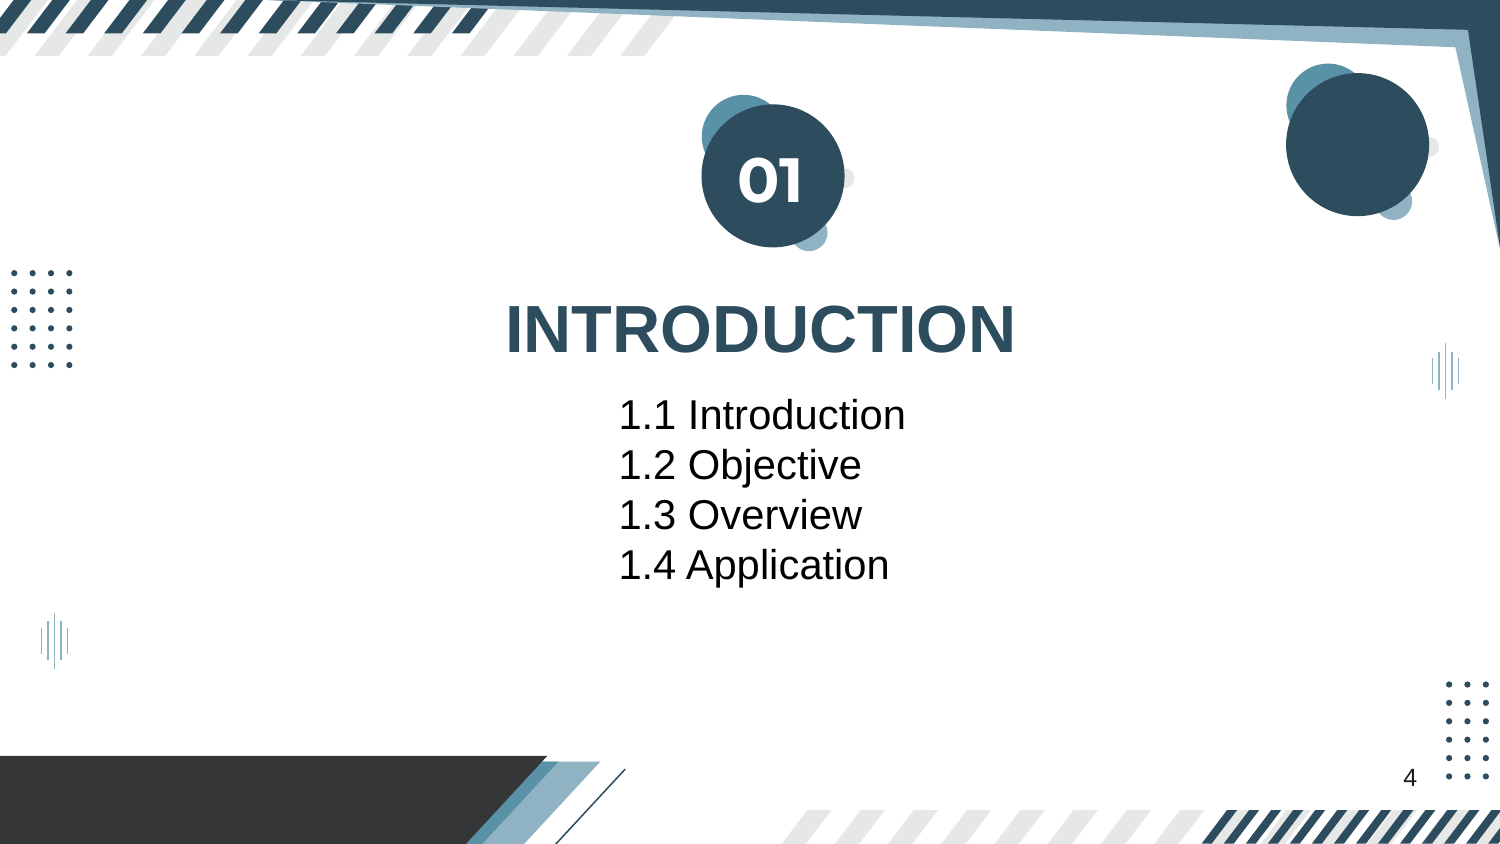

01
# INTRODUCTION
1.1 Introduction
1.2 Objective
1.3 Overview
1.4 Application

4